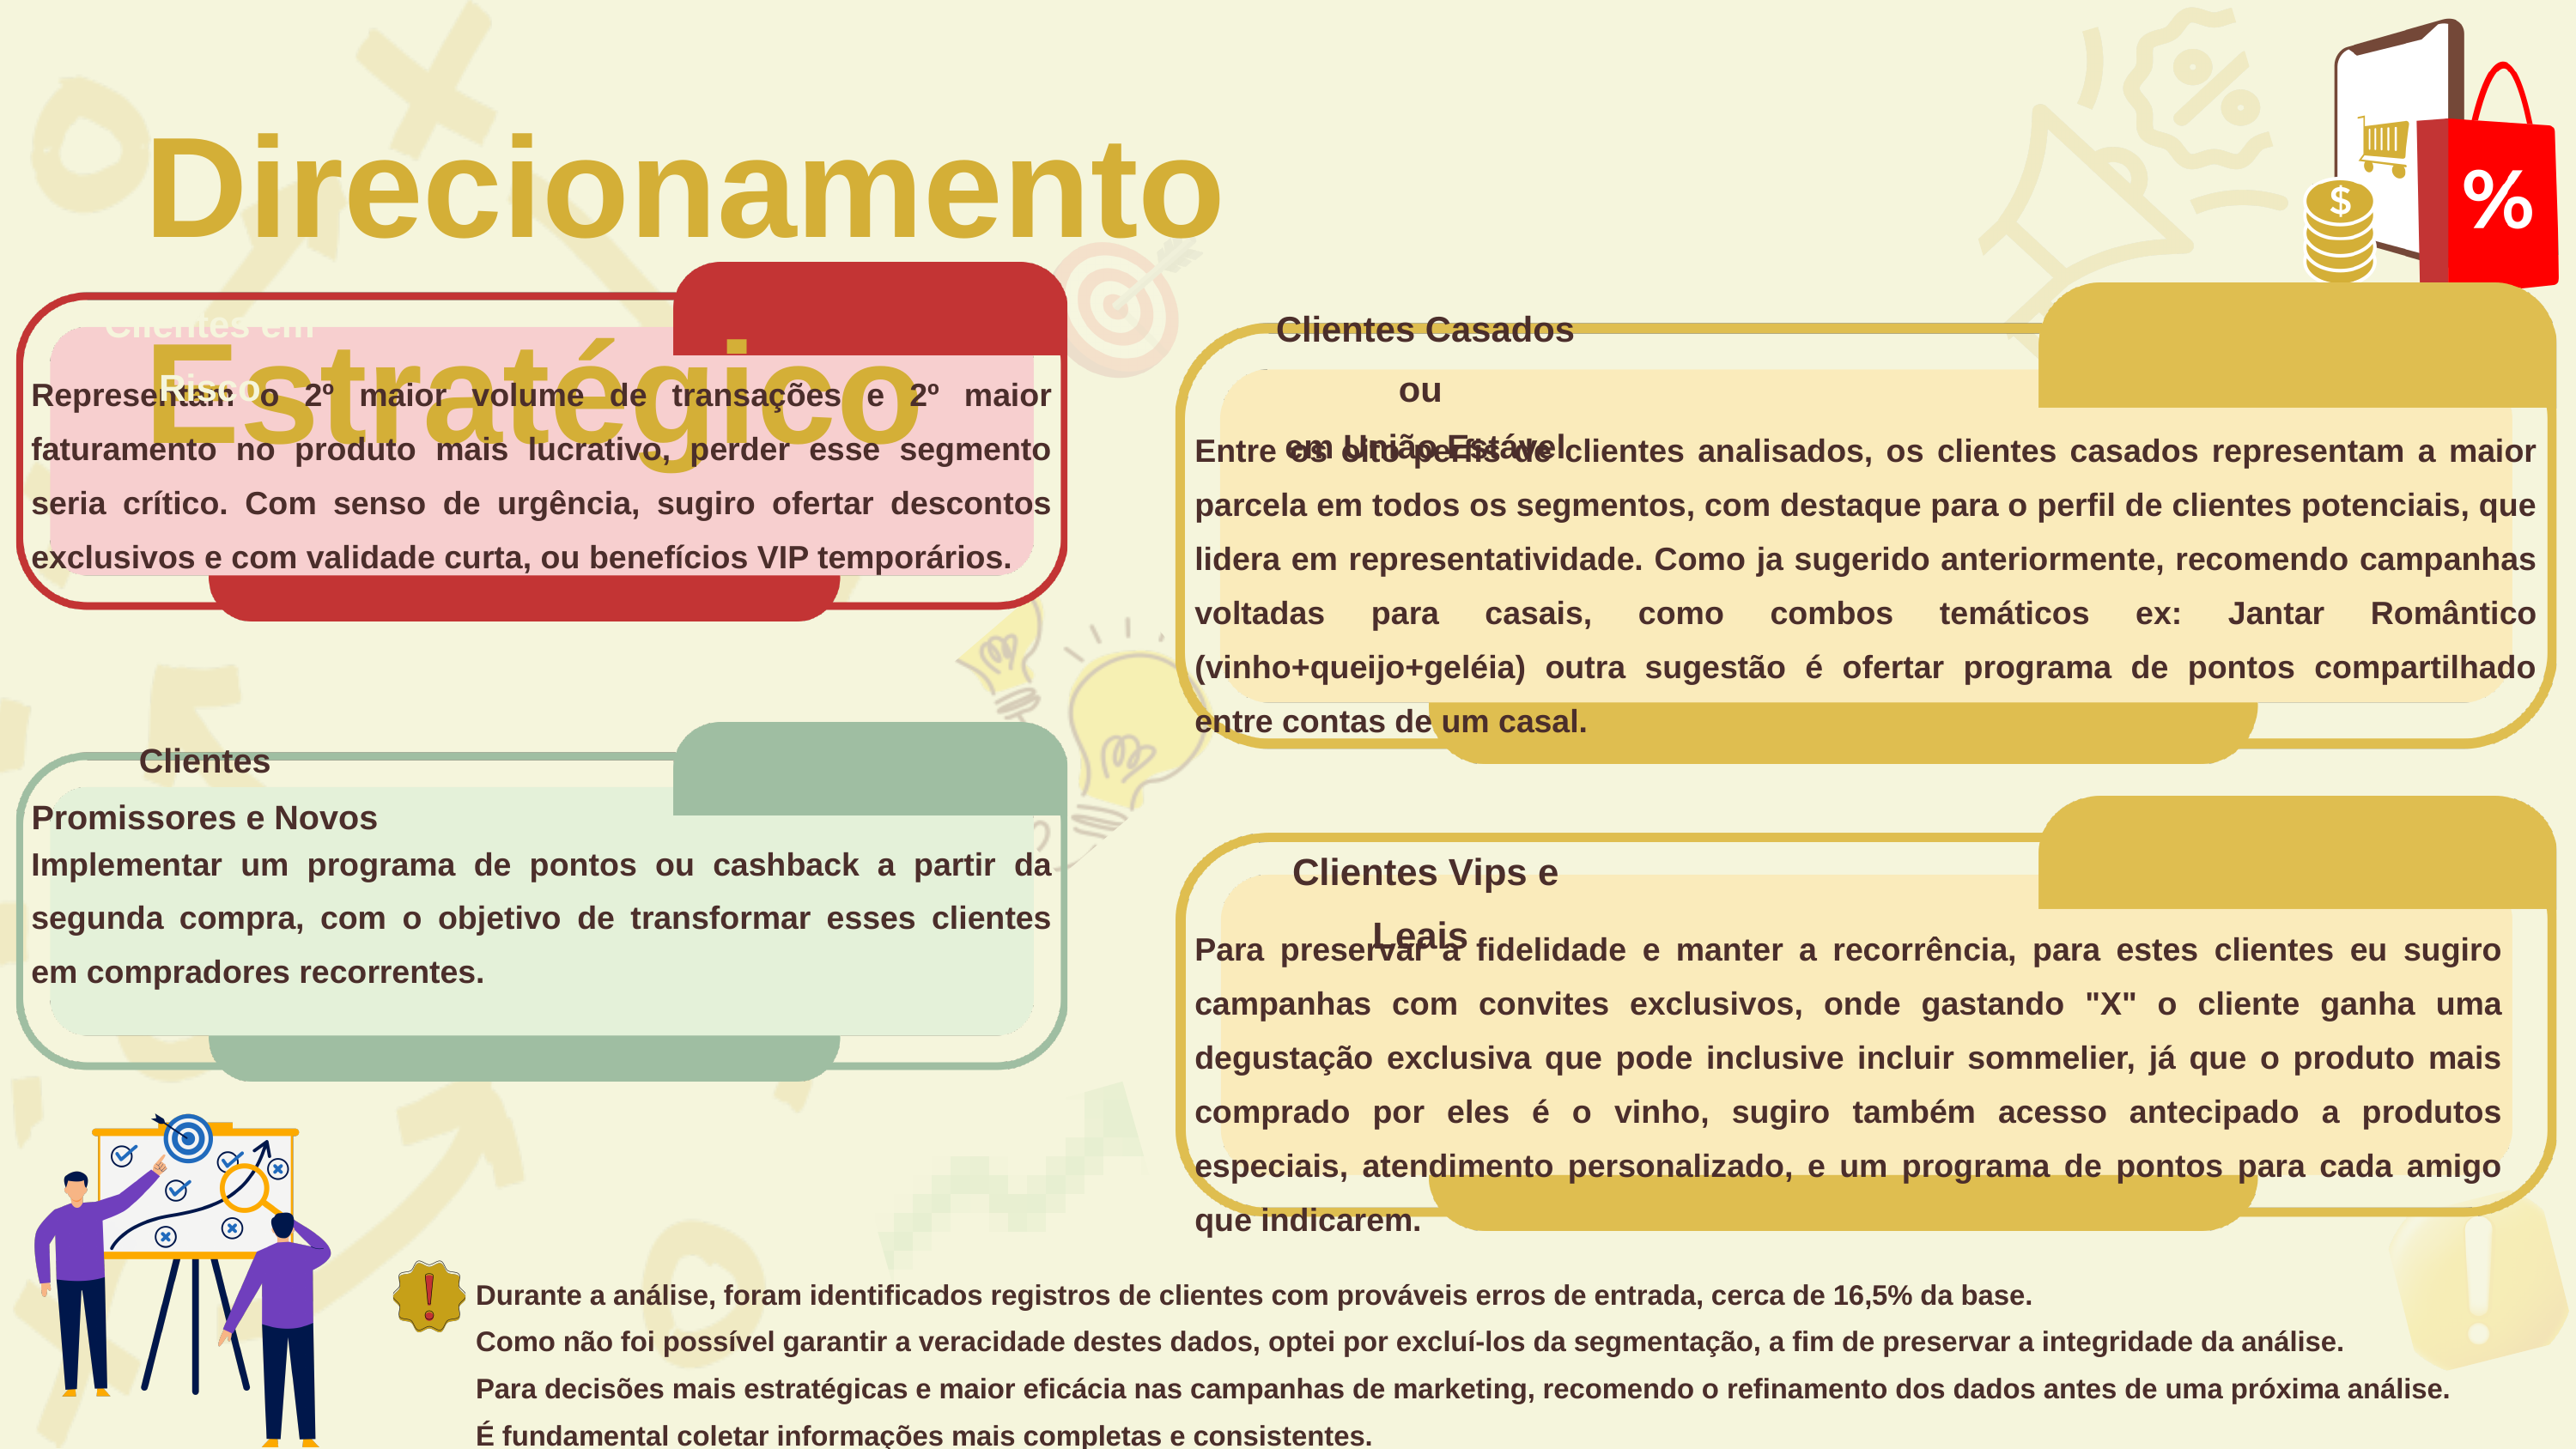

Direcionamento Estratégico

Clientes em Risco

Clientes Casados ou
em União Estável
Representam o 2º maior volume de transações e 2º maior faturamento no produto mais lucrativo, perder esse segmento seria crítico. Com senso de urgência, sugiro ofertar descontos exclusivos e com validade curta, ou benefícios VIP temporários.

Entre os oito perfis de clientes analisados, os clientes casados representam a maior parcela em todos os segmentos, com destaque para o perfil de clientes potenciais, que lidera em representatividade. Como ja sugerido anteriormente, recomendo campanhas voltadas para casais, como combos temáticos ex: Jantar Romântico (vinho+queijo+geléia) outra sugestão é ofertar programa de pontos compartilhado entre contas de um casal.

Clientes
Promissores e Novos

Implementar um programa de pontos ou cashback a partir da segunda compra, com o objetivo de transformar esses clientes em compradores recorrentes.
Clientes Vips e Leais
Para preservar a fidelidade e manter a recorrência, para estes clientes eu sugiro campanhas com convites exclusivos, onde gastando "X" o cliente ganha uma degustação exclusiva que pode inclusive incluir sommelier, já que o produto mais comprado por eles é o vinho, sugiro também acesso antecipado a produtos especiais, atendimento personalizado, e um programa de pontos para cada amigo que indicarem.

Durante a análise, foram identificados registros de clientes com prováveis erros de entrada, cerca de 16,5% da base.
Como não foi possível garantir a veracidade destes dados, optei por excluí-los da segmentação, a fim de preservar a integridade da análise.
Para decisões mais estratégicas e maior eficácia nas campanhas de marketing, recomendo o refinamento dos dados antes de uma próxima análise.
É fundamental coletar informações mais completas e consistentes.